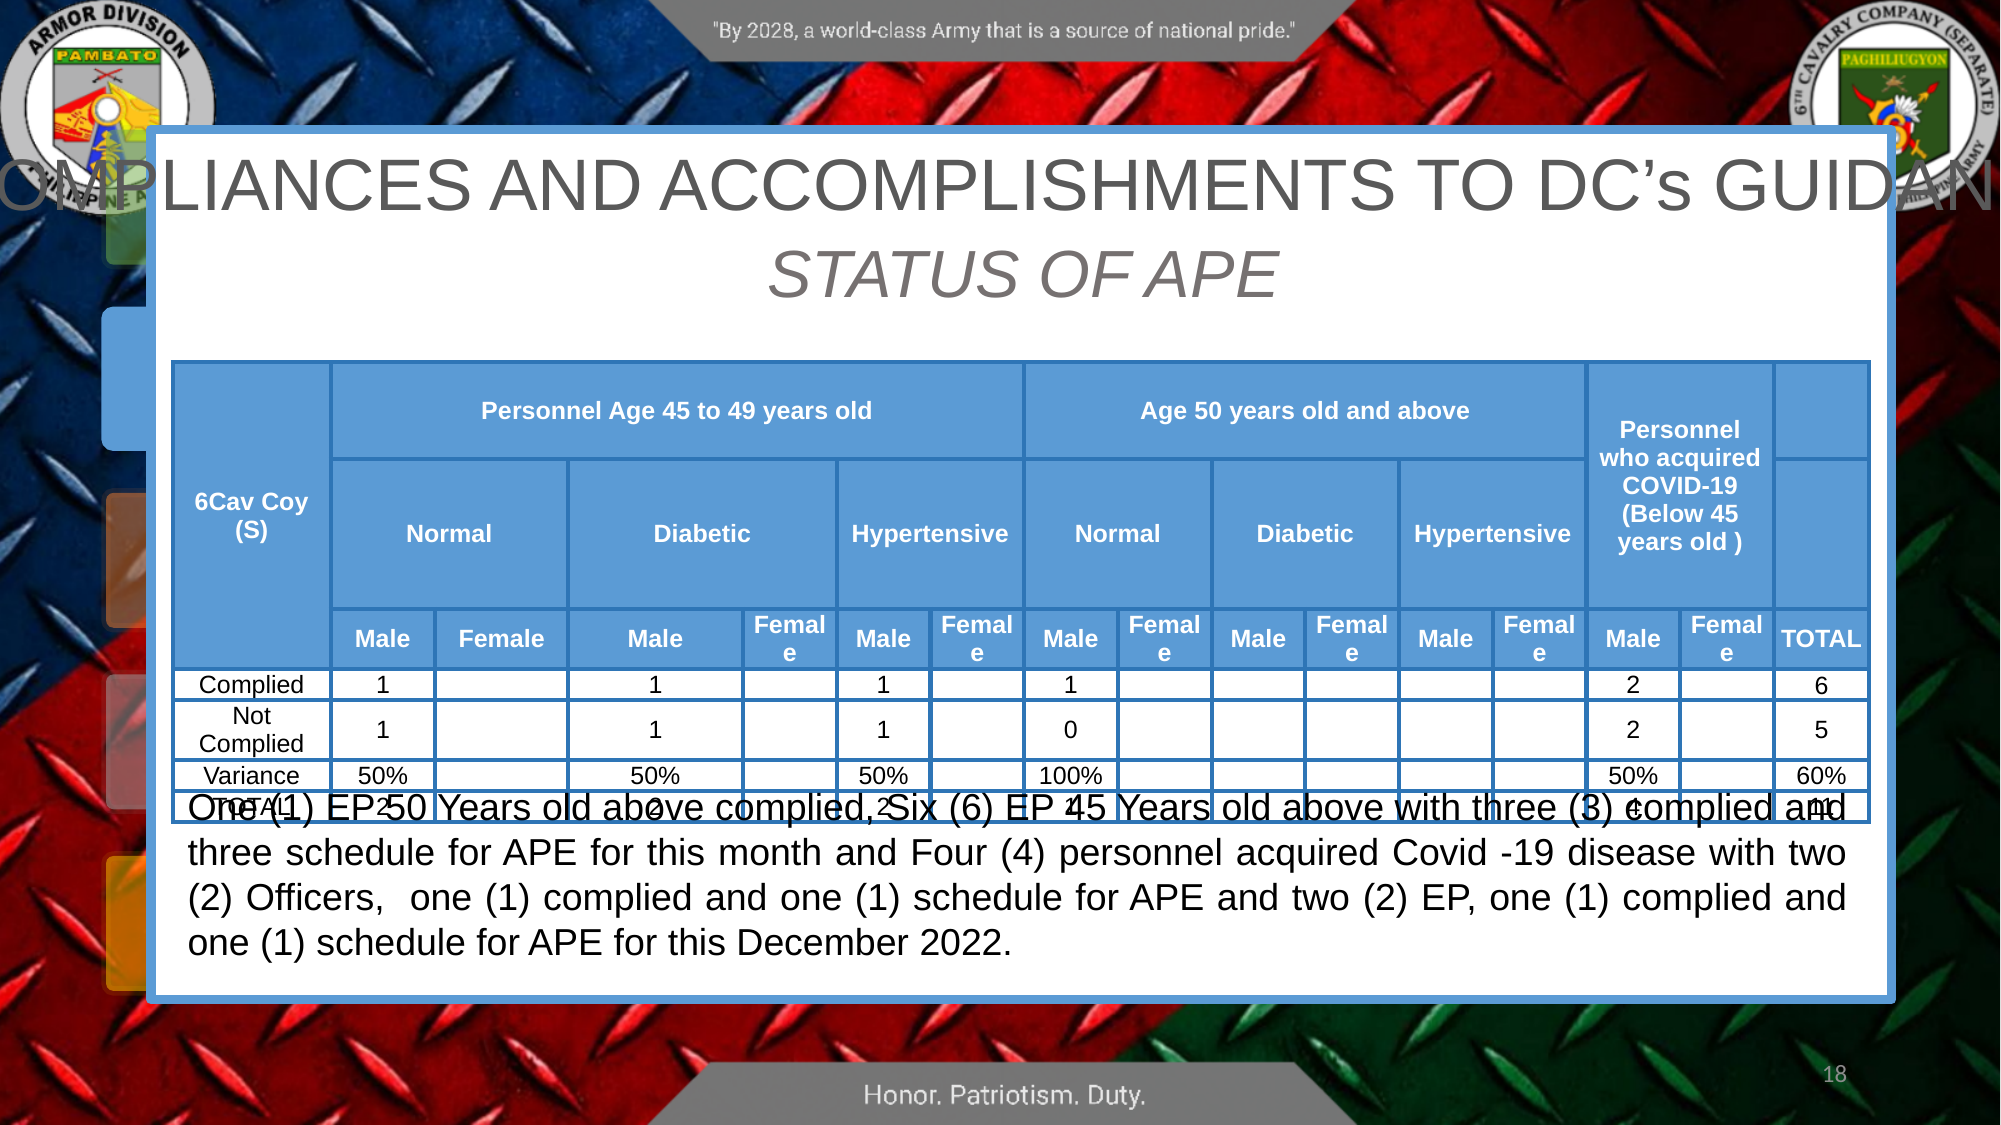

COMPLIANCES AND ACCOMPLISHMENTS TO DC’s GUIDANCE

STATUS OF APE

| 6Cav Coy (S) | Personnel Age 45 to 49 years old |  |  |  |  |  | Age 50 years old and above |  |  |  |  |  | Personnel who acquired COVID-19 (Below 45 years old ) |  |  |
| --- | --- | --- | --- | --- | --- | --- | --- | --- | --- | --- | --- | --- | --- | --- | --- |
|  | Normal |  | Diabetic |  | Hypertensive |  | Normal |  | Diabetic |  | Hypertensive |  |  |  |  |
|  | Male | Female | Male | Female | Male | Female | Male | Female | Male | Female | Male | Female | Male | Female | TOTAL |
| Complied | 1 |  | 1 |  | 1 |  | 1 |  |  |  |  |  | 2 |  | 6 |
| Not Complied | 1 |  | 1 |  | 1 |  | 0 |  |  |  |  |  | 2 |  | 5 |
| Variance | 50% |  | 50% |  | 50% |  | 100% |  |  |  |  |  | 50% |  | 60% |
| TOTAL | 2 |  | 2 |  | 2 |  | 1 |  |  |  |  |  | 4 |  | 11 |

One (1) EP 50 Years old above complied, Six (6) EP 45 Years old above with three (3) complied and three schedule for APE for this month and Four (4) personnel acquired Covid -19 disease with two (2) Officers,  one (1) complied and one (1) schedule for APE and two (2) EP, one (1) complied and one (1) schedule for APE for this December 2022.

18